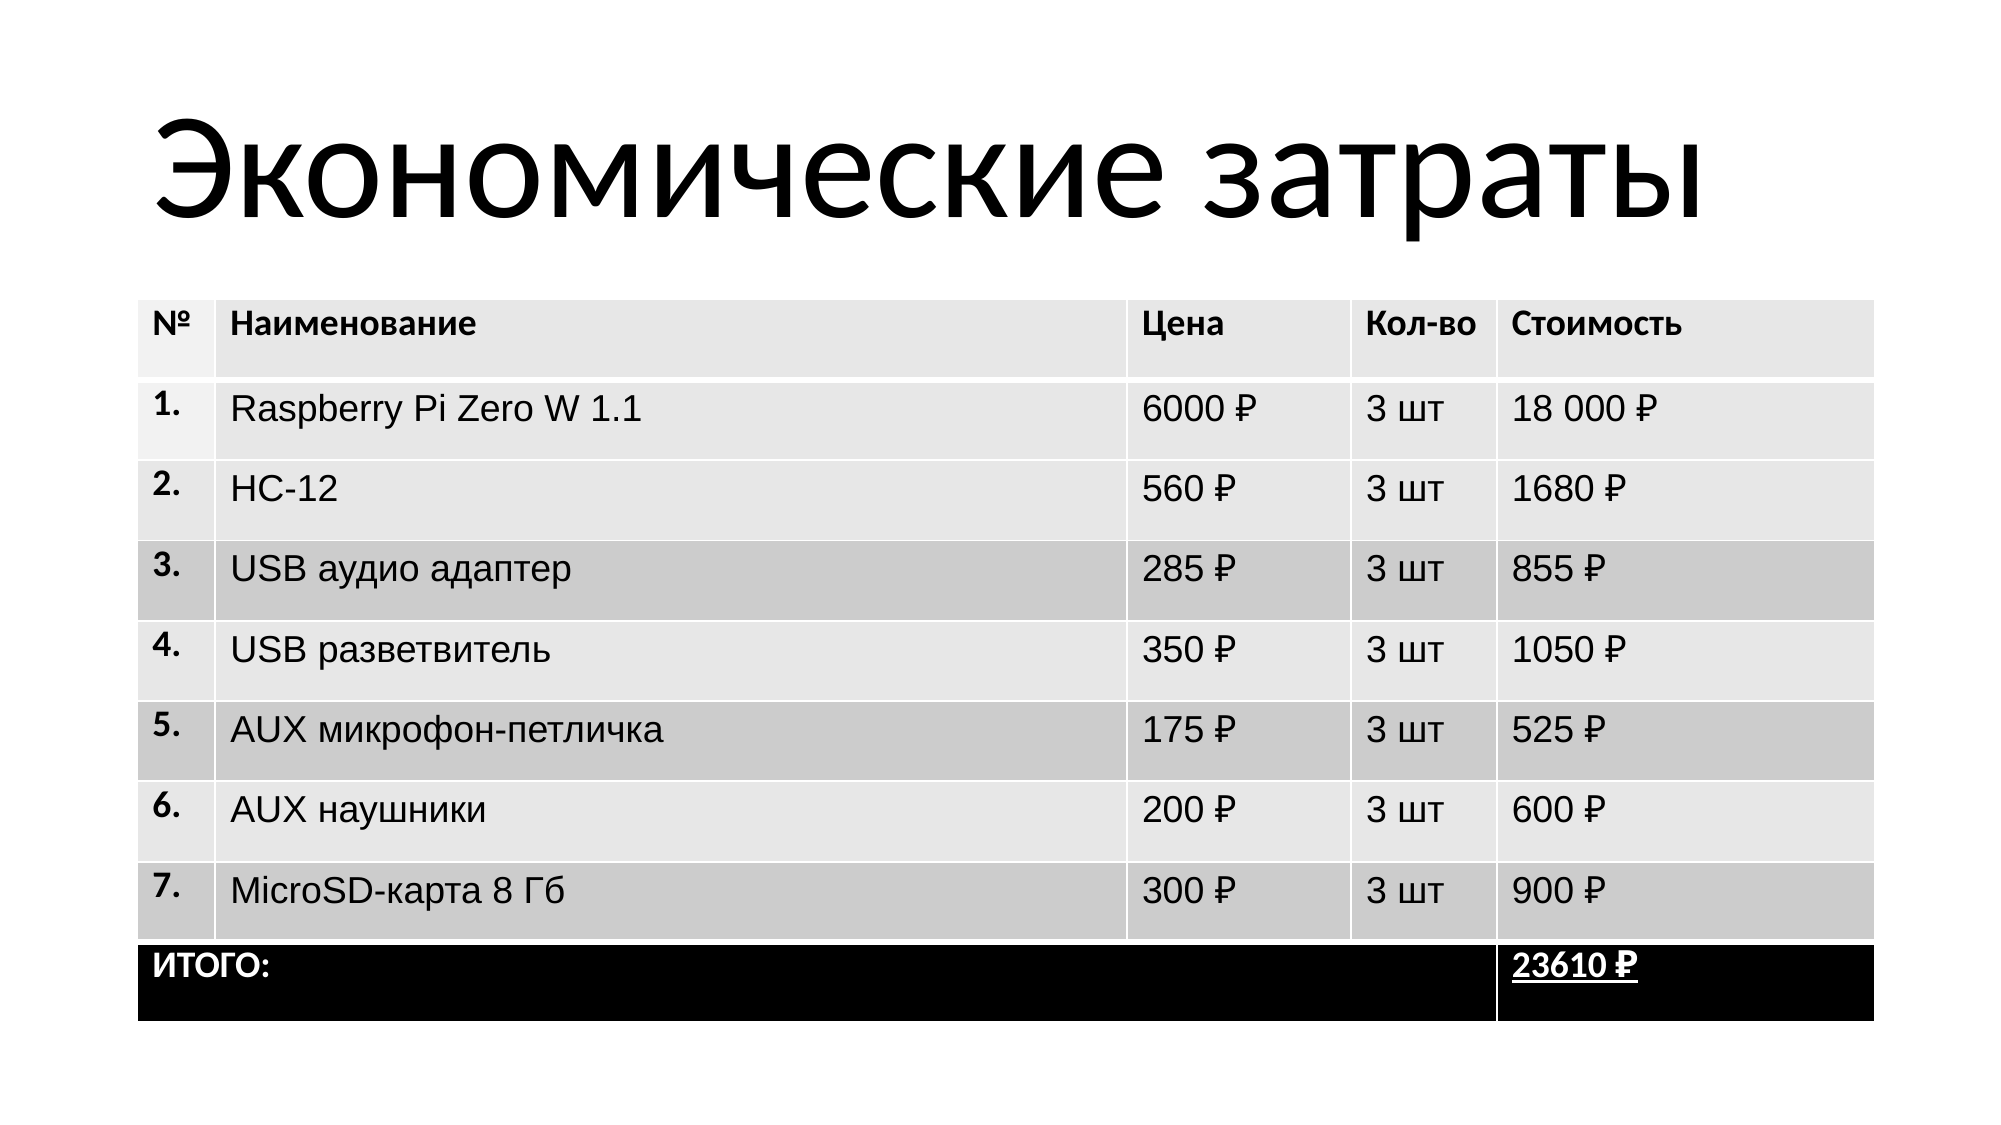

# Экономические затраты
| № | Наименование | Цена | Кол-во | Стоимость |
| --- | --- | --- | --- | --- |
| 1. | Raspberry Pi Zero W 1.1 | 6000 ₽ | 3 шт | 18 000 ₽ |
| 2. | HC-12 | 560 ₽ | 3 шт | 1680 ₽ |
| 3. | USB аудио адаптер | 285 ₽ | 3 шт | 855 ₽ |
| 4. | USB разветвитель | 350 ₽ | 3 шт | 1050 ₽ |
| 5. | AUX микрофон-петличка | 175 ₽ | 3 шт | 525 ₽ |
| 6. | AUX наушники | 200 ₽ | 3 шт | 600 ₽ |
| 7. | MicroSD-карта 8 Гб | 300 ₽ | 3 шт | 900 ₽ |
| ИТОГО: |  |  |  | 23610 ₽ |